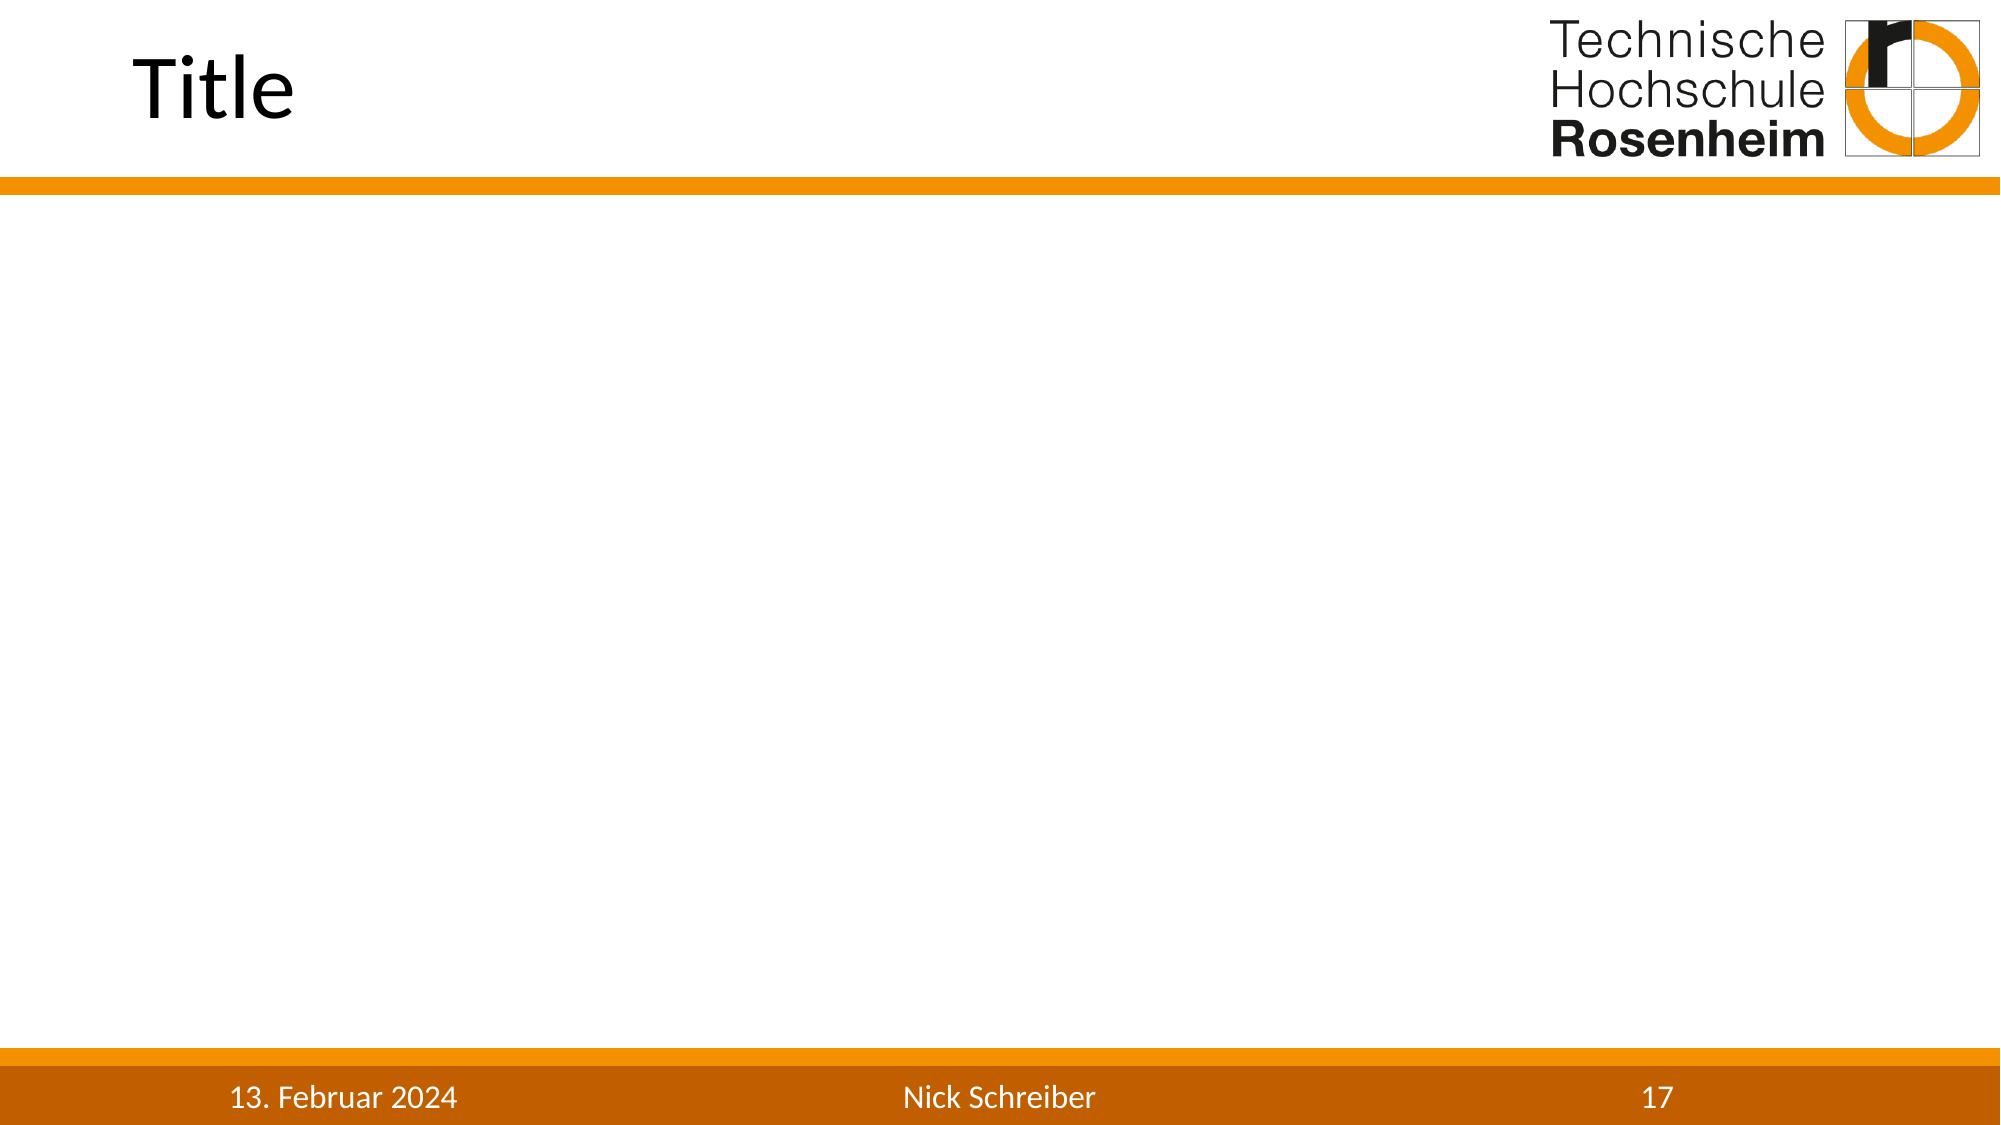

# Title

13. Februar 2024
Nick Schreiber
17